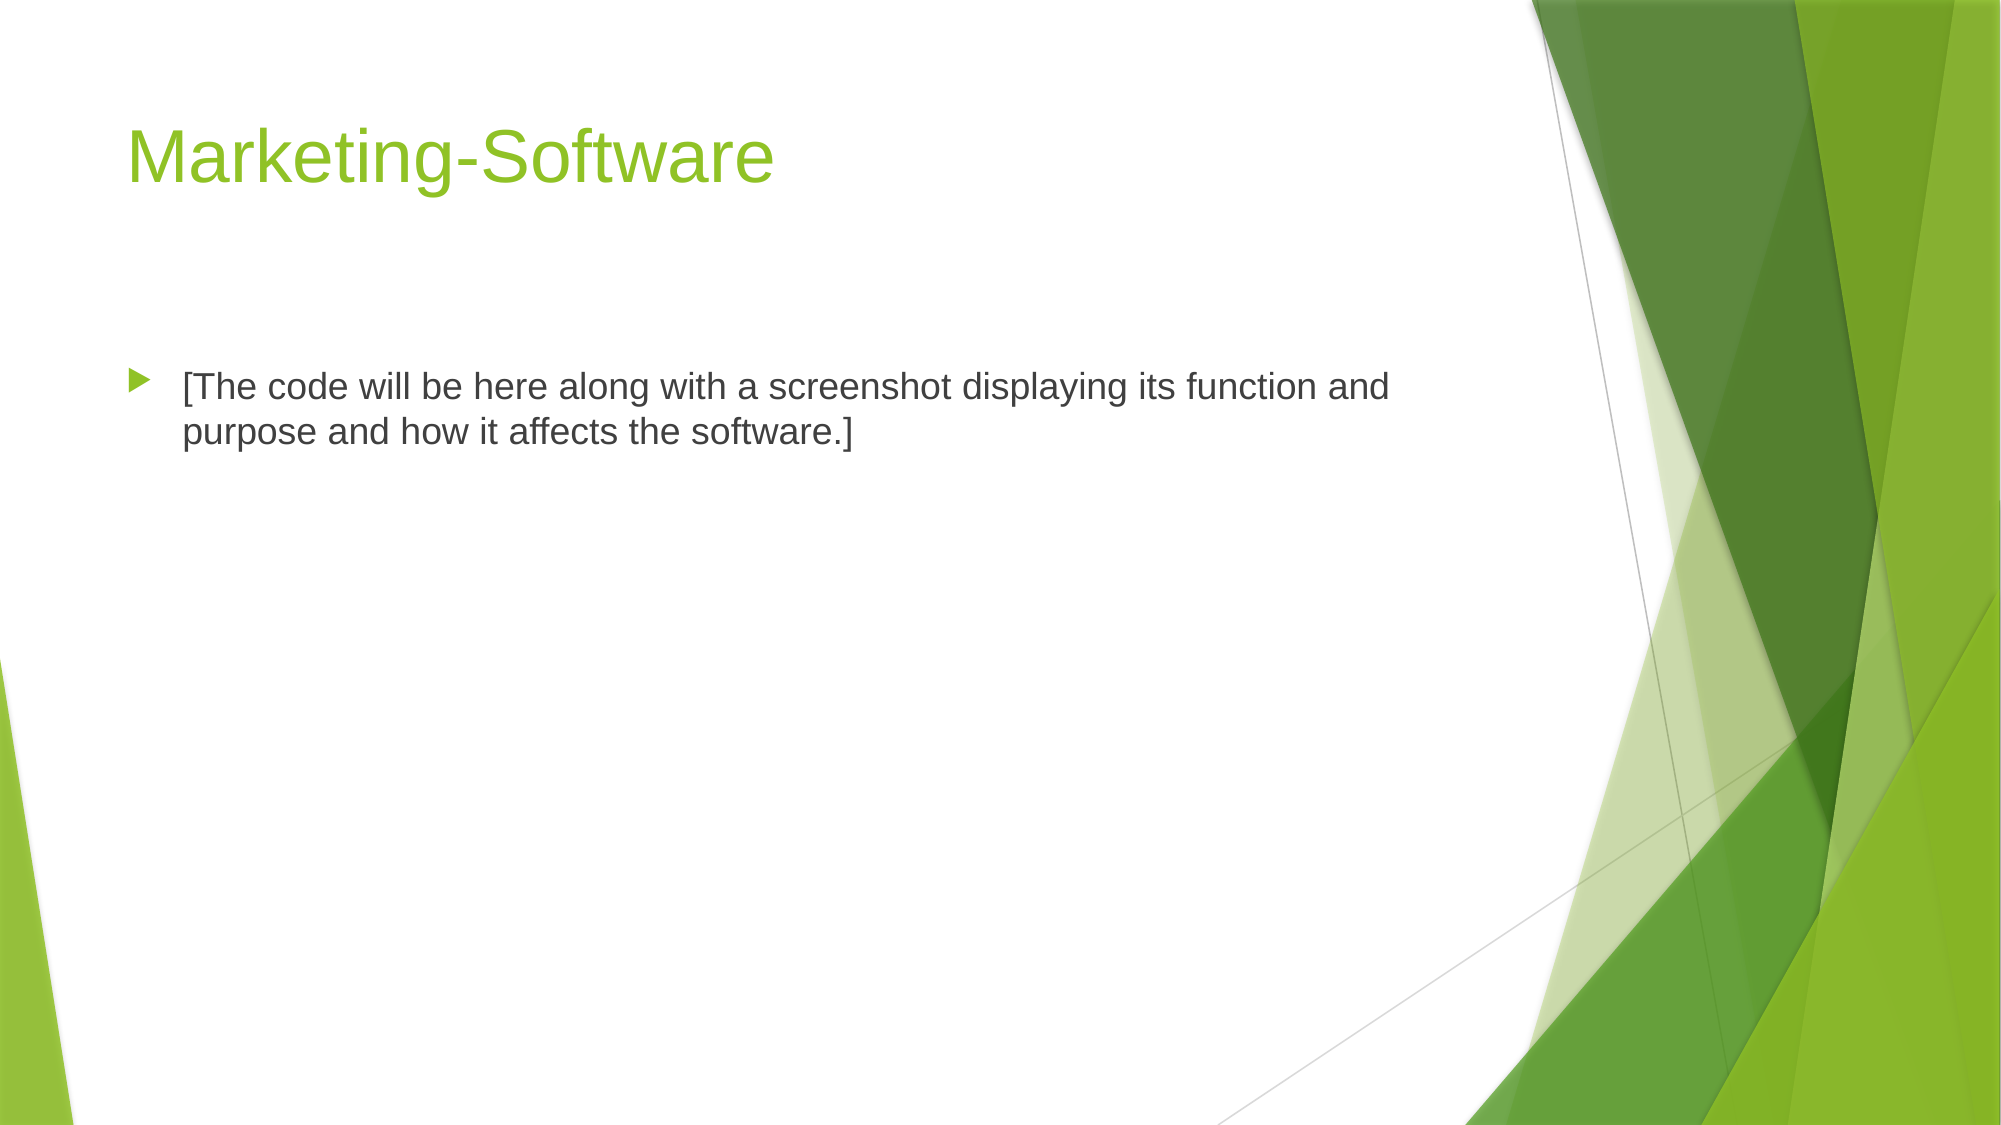

# Marketing-Software
[The code will be here along with a screenshot displaying its function and purpose and how it affects the software.]